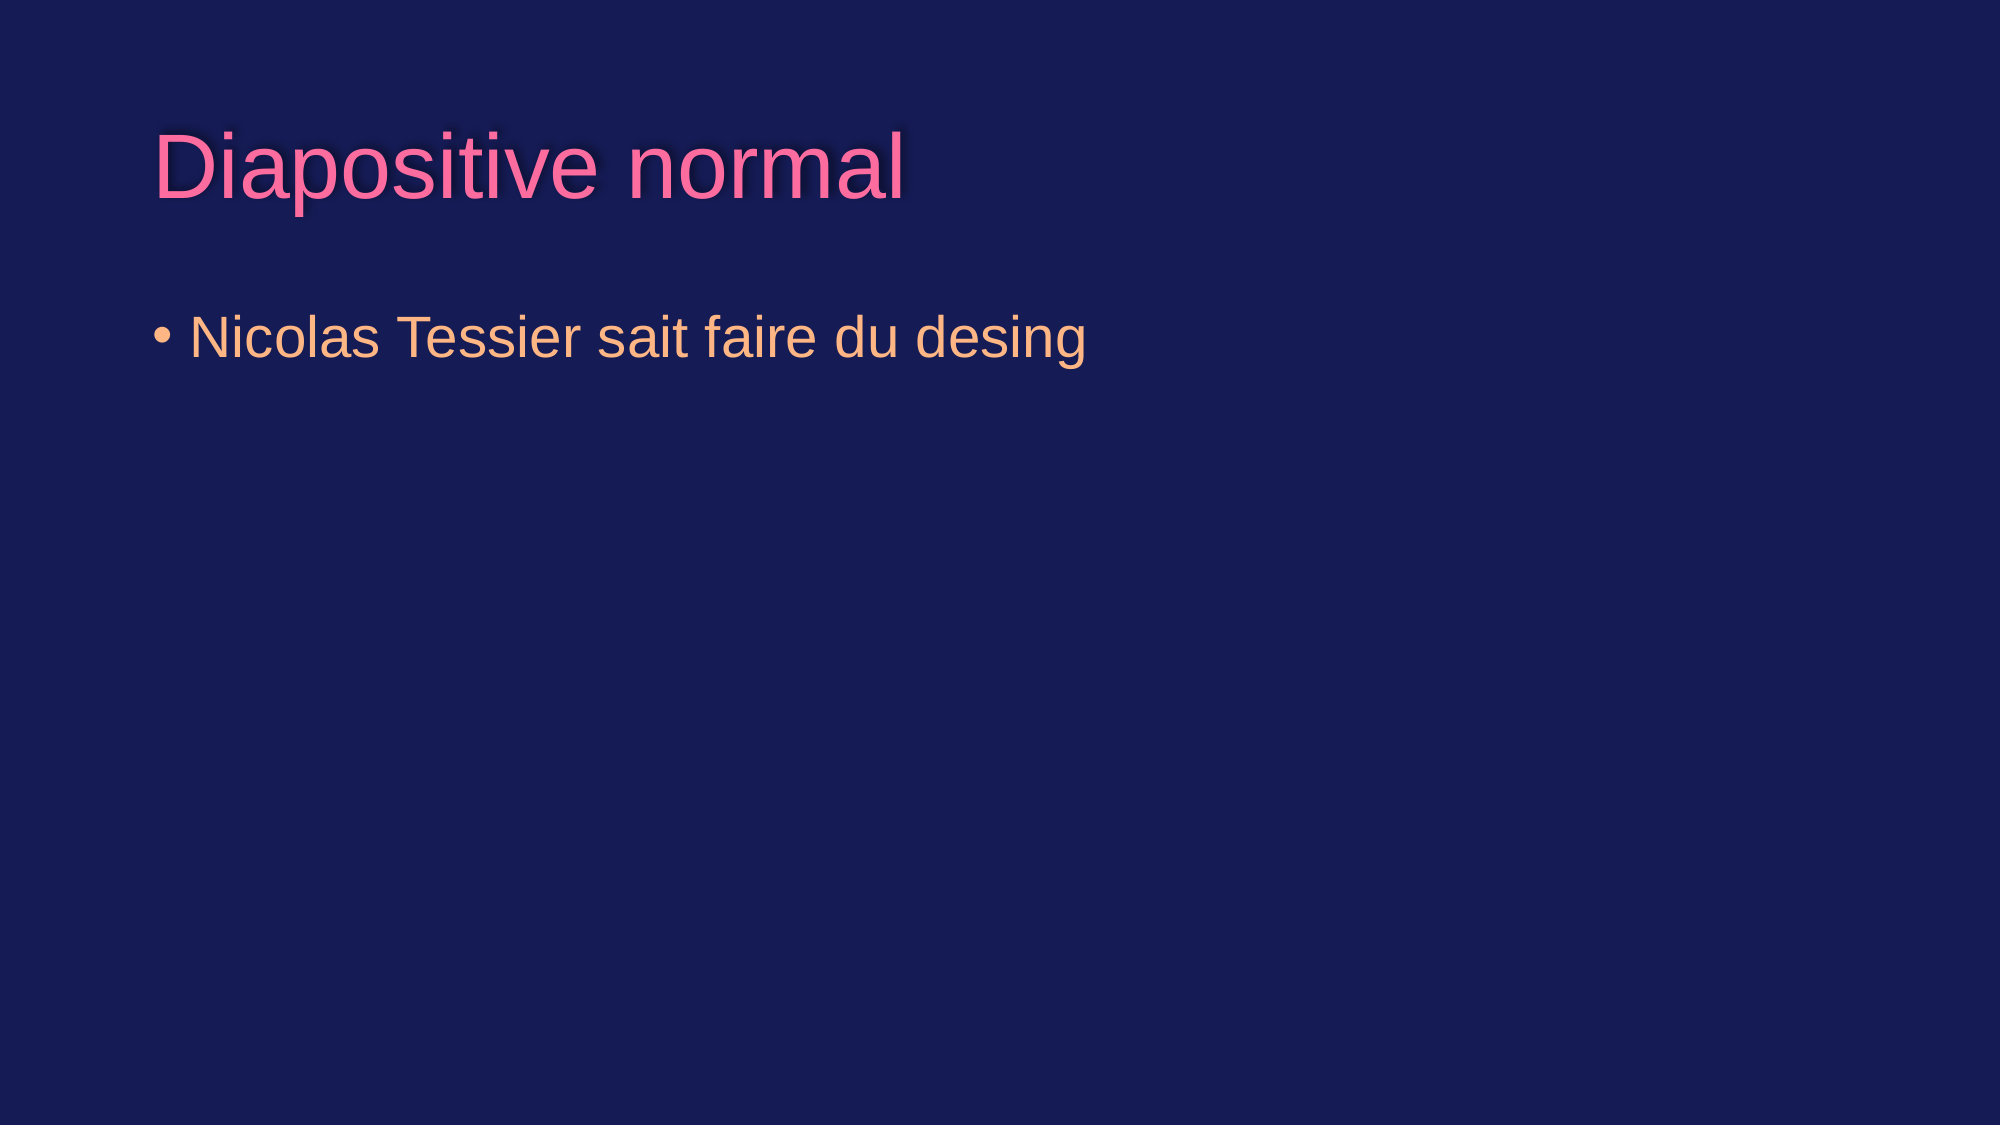

# Diapositive normal
Nicolas Tessier sait faire du desing